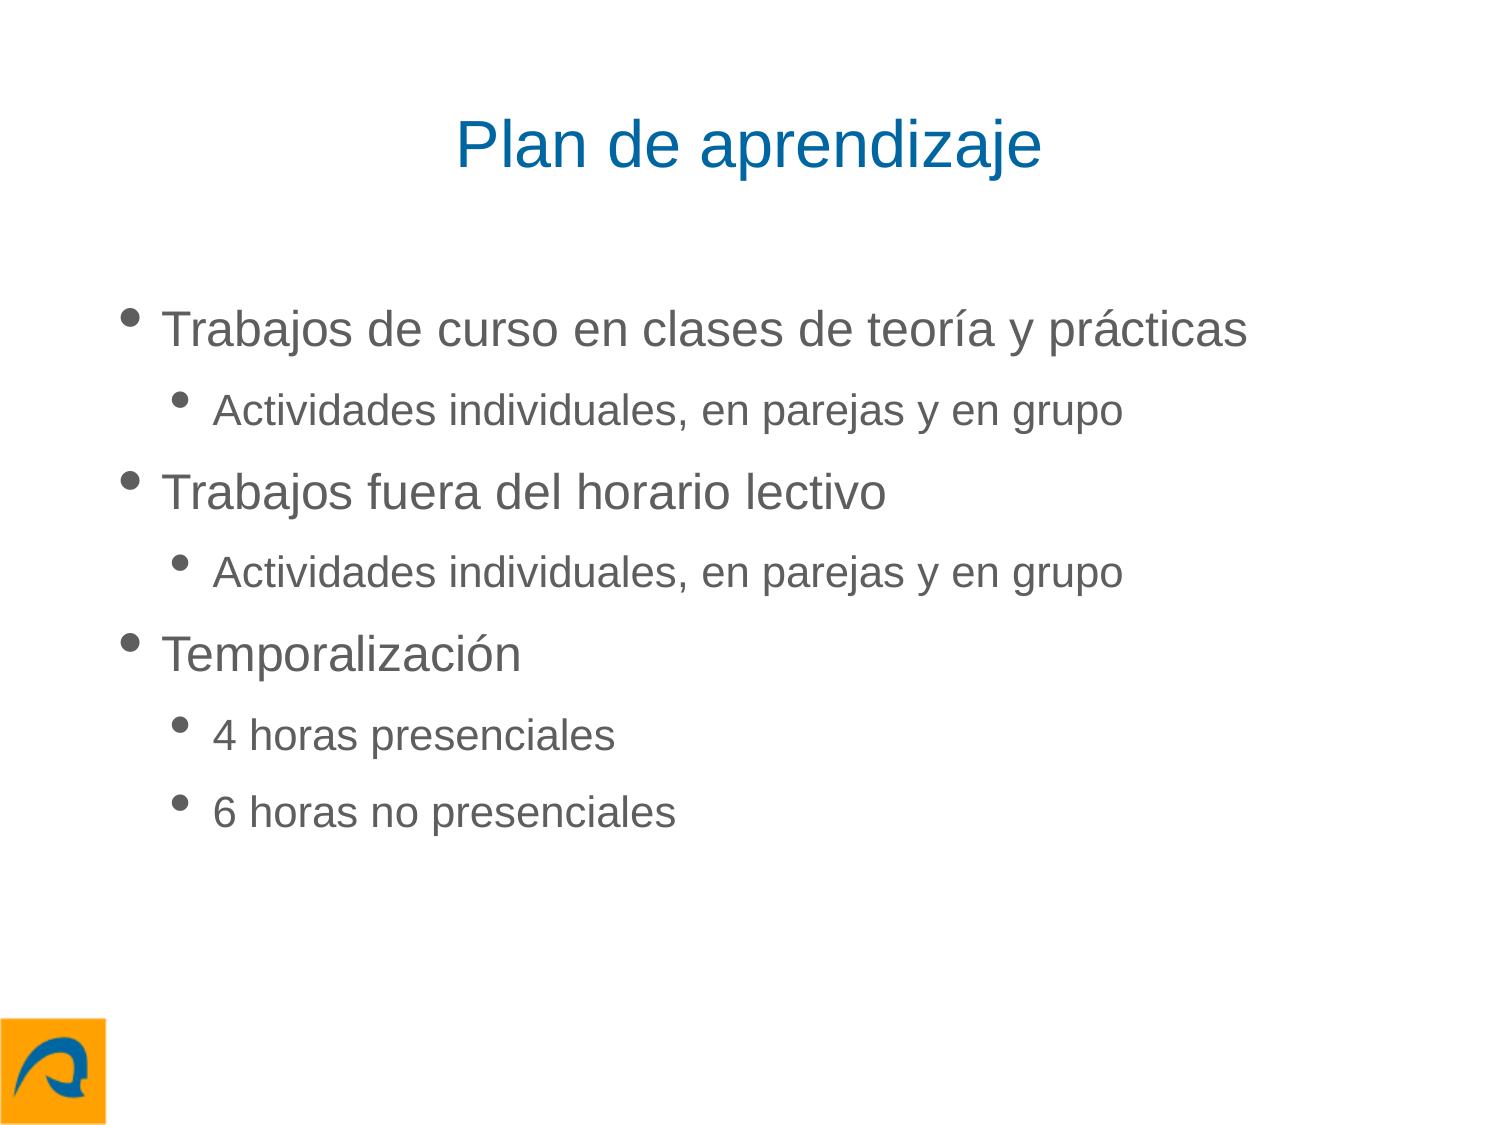

# Plan de aprendizaje
Trabajos de curso en clases de teoría y prácticas
Actividades individuales, en parejas y en grupo
Trabajos fuera del horario lectivo
Actividades individuales, en parejas y en grupo
Temporalización
4 horas presenciales
6 horas no presenciales